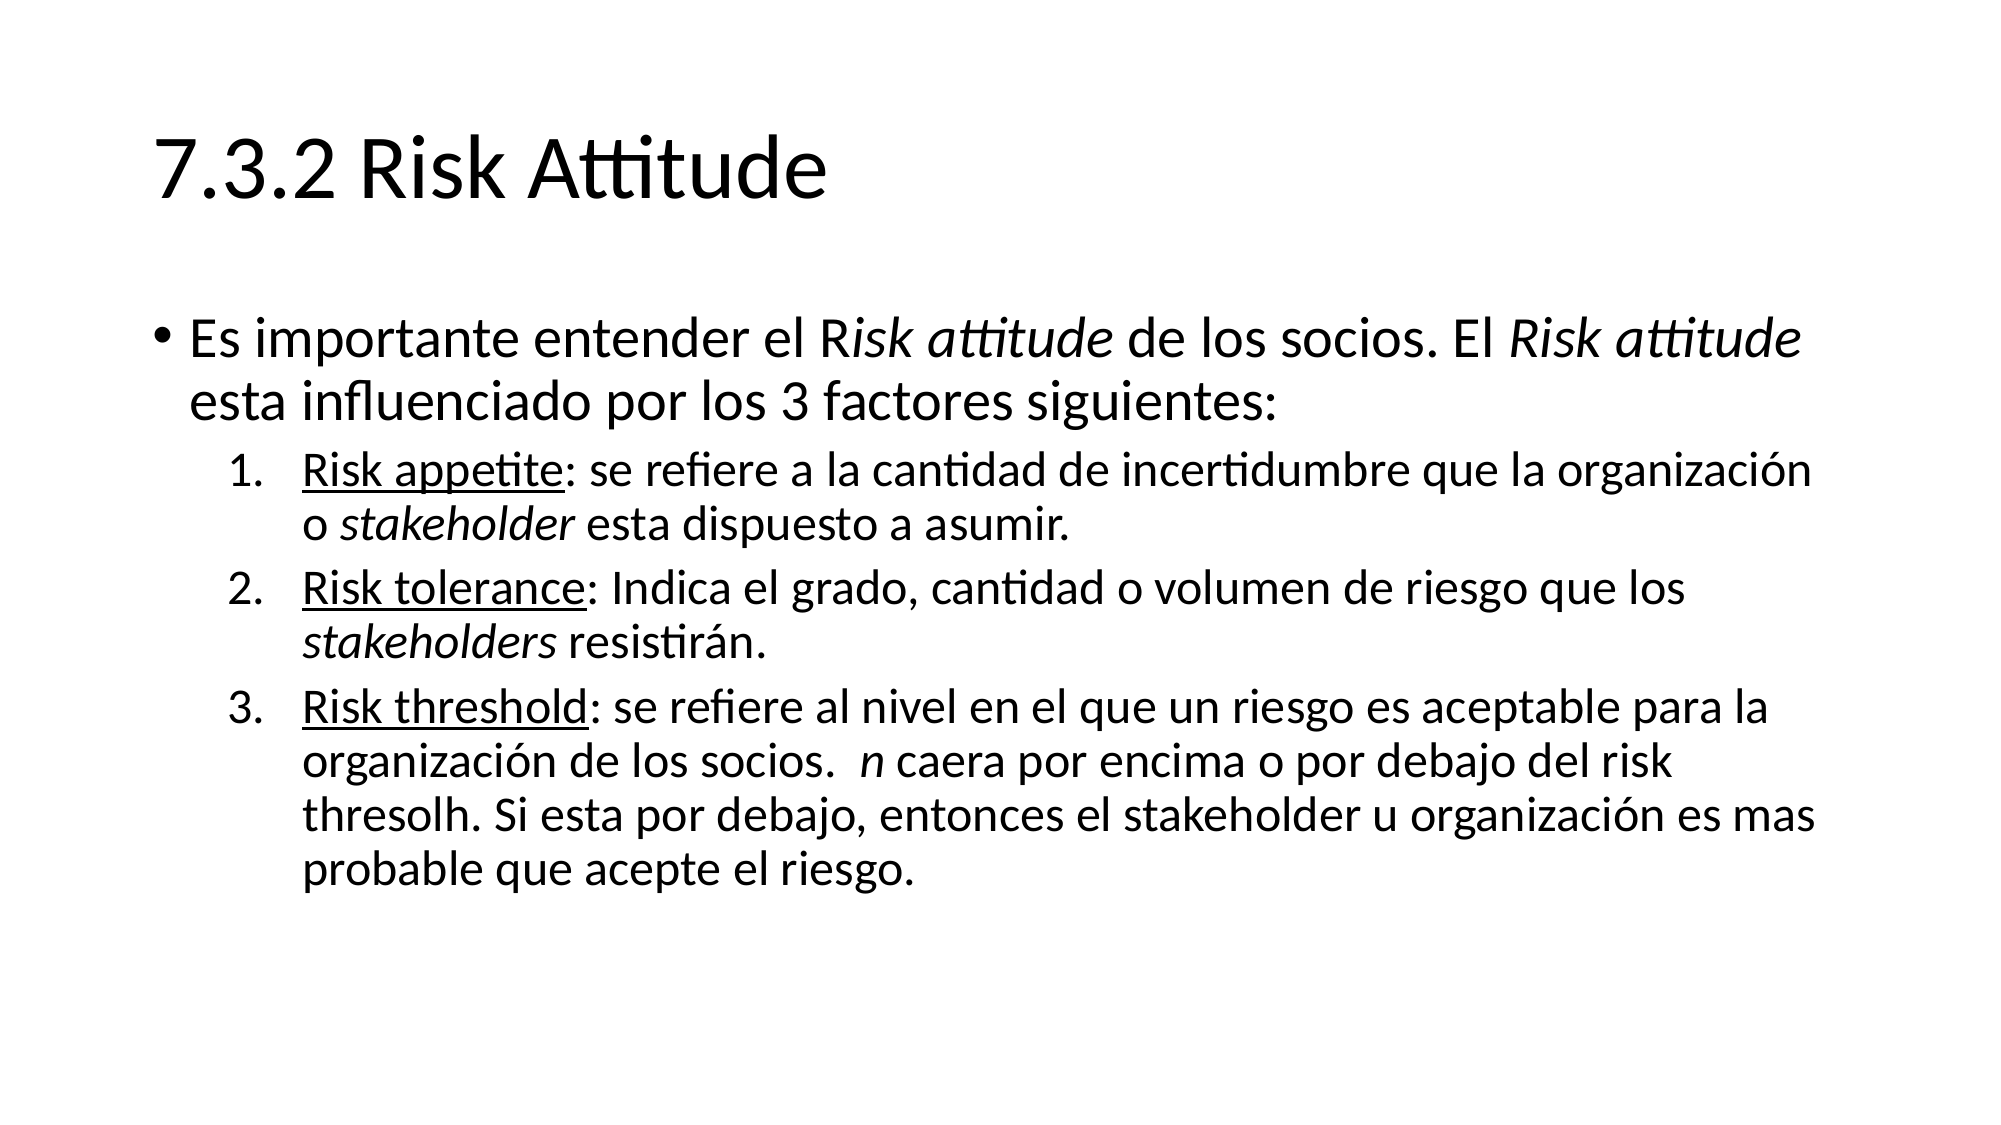

# 7.3.2 Risk Attitude
Es importante entender el Risk attitude de los socios. El Risk attitude esta influenciado por los 3 factores siguientes:
Risk appetite: se refiere a la cantidad de incertidumbre que la organización o stakeholder esta dispuesto a asumir.
Risk tolerance: Indica el grado, cantidad o volumen de riesgo que los stakeholders resistirán.
Risk threshold: se refiere al nivel en el que un riesgo es aceptable para la organización de los socios.  n caera por encima o por debajo del risk thresolh. Si esta por debajo, entonces el stakeholder u organización es mas probable que acepte el riesgo.